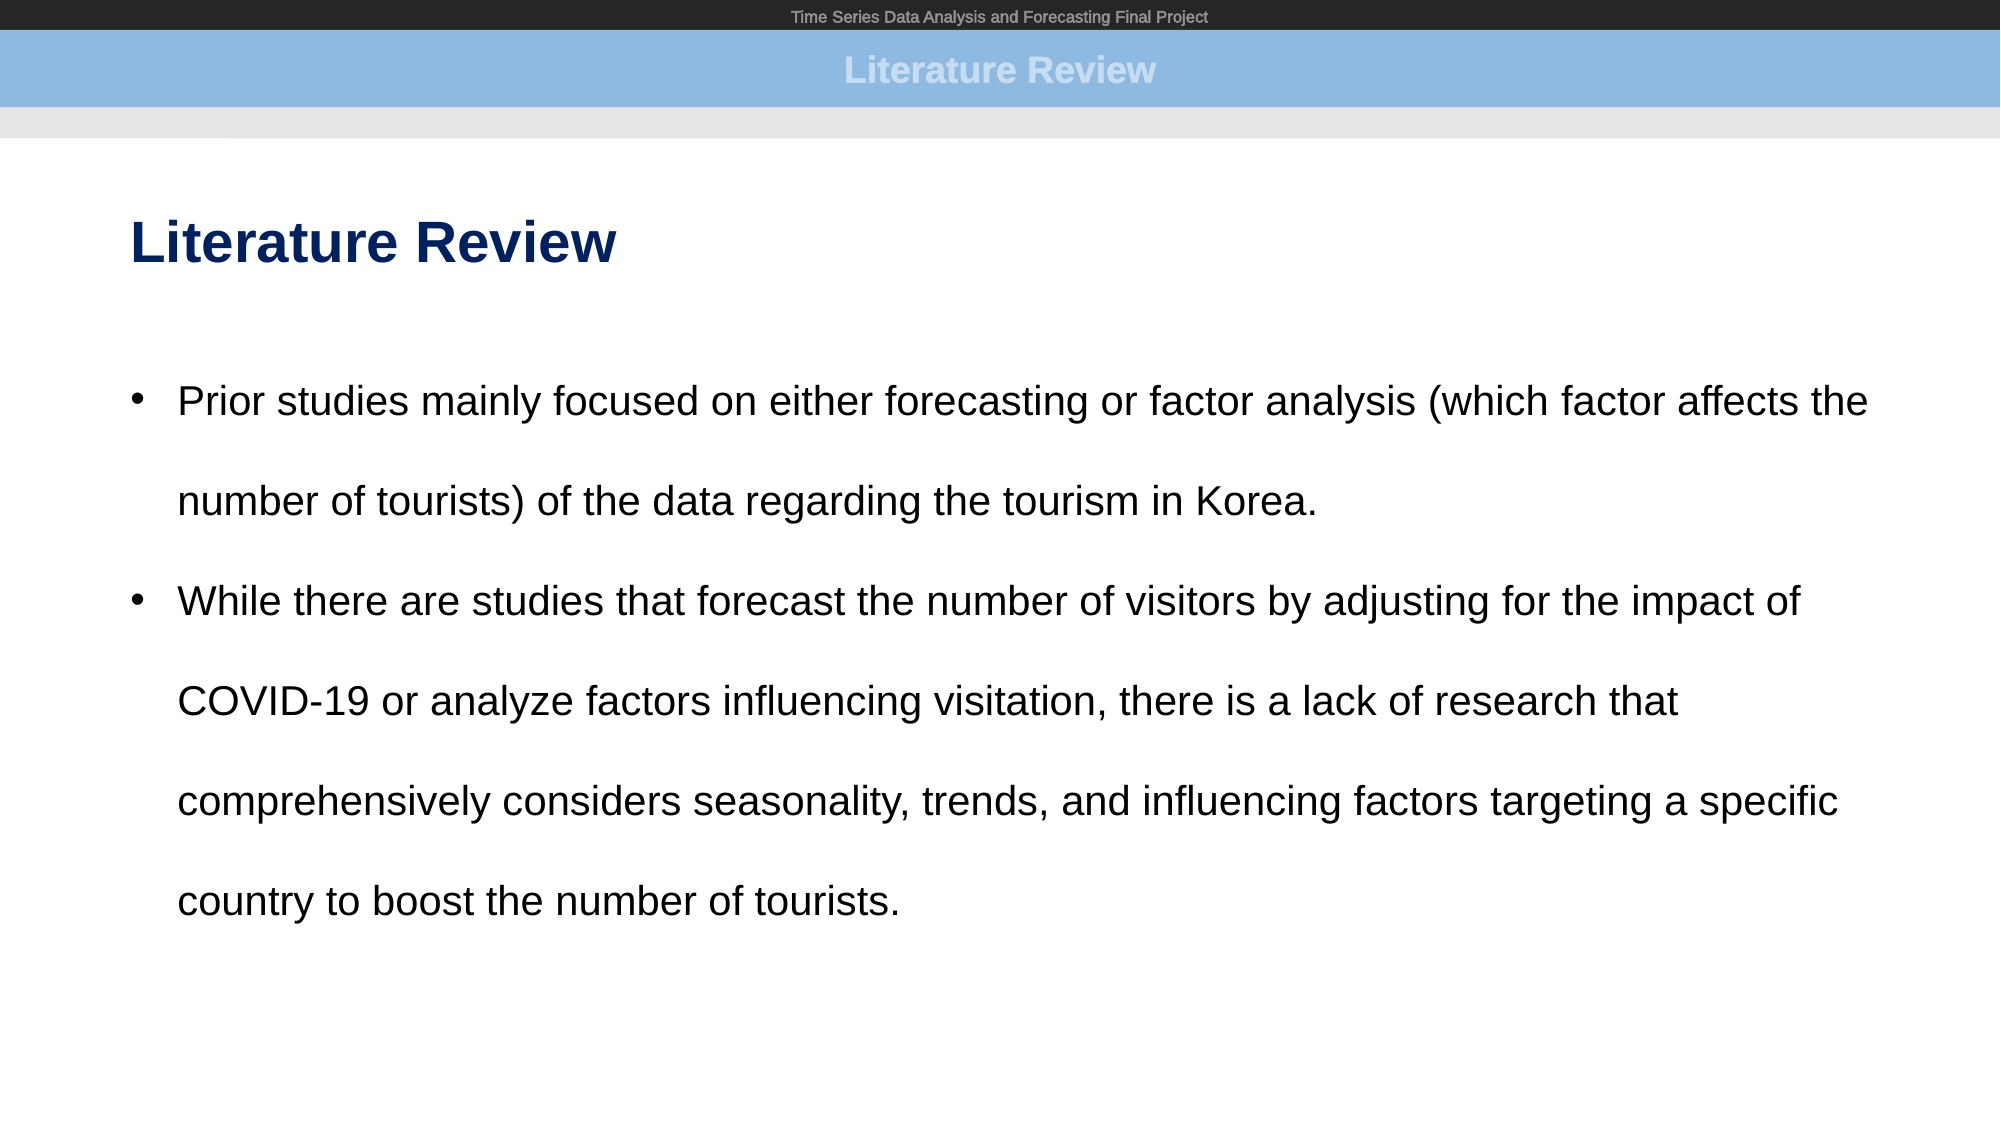

Time Series Data Analysis and Forecasting Final Project

Literature Review

Literature Review

Prior studies mainly focused on either forecasting or factor analysis (which factor affects the number of tourists) of the data regarding the tourism in Korea.
While there are studies that forecast the number of visitors by adjusting for the impact of COVID-19 or analyze factors influencing visitation, there is a lack of research that comprehensively considers seasonality, trends, and influencing factors targeting a specific country to boost the number of tourists.